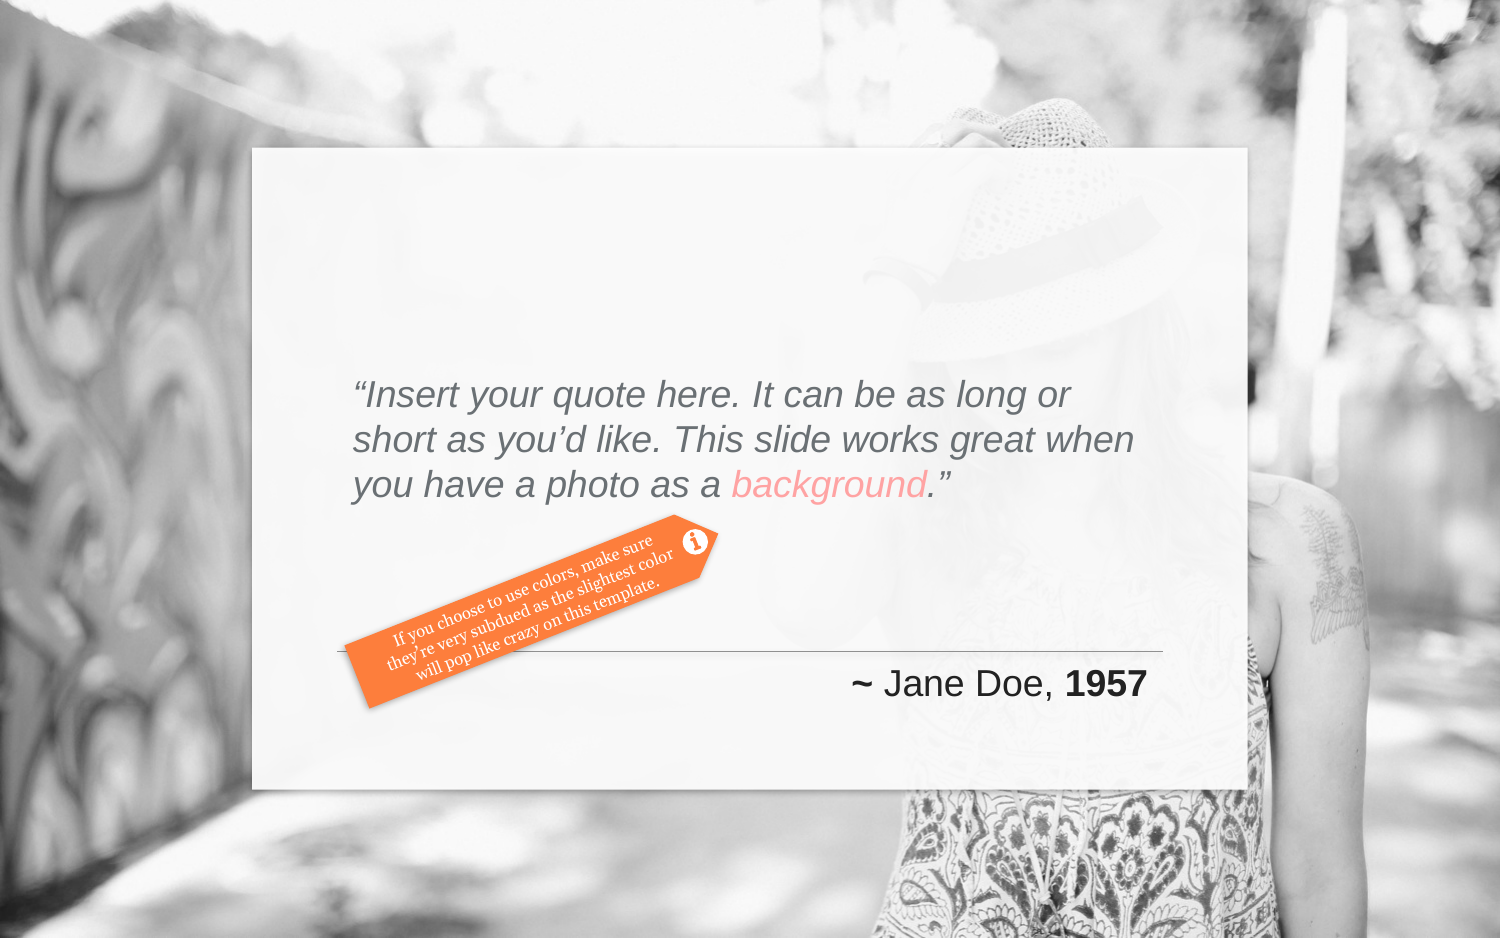

“Insert your quote here. It can be as long or short as you’d like. This slide works great when you have a photo as a background.”
If you choose to use colors, make sure they’re very subdued as the slightest color will pop like crazy on this template.

~ Jane Doe, 1957